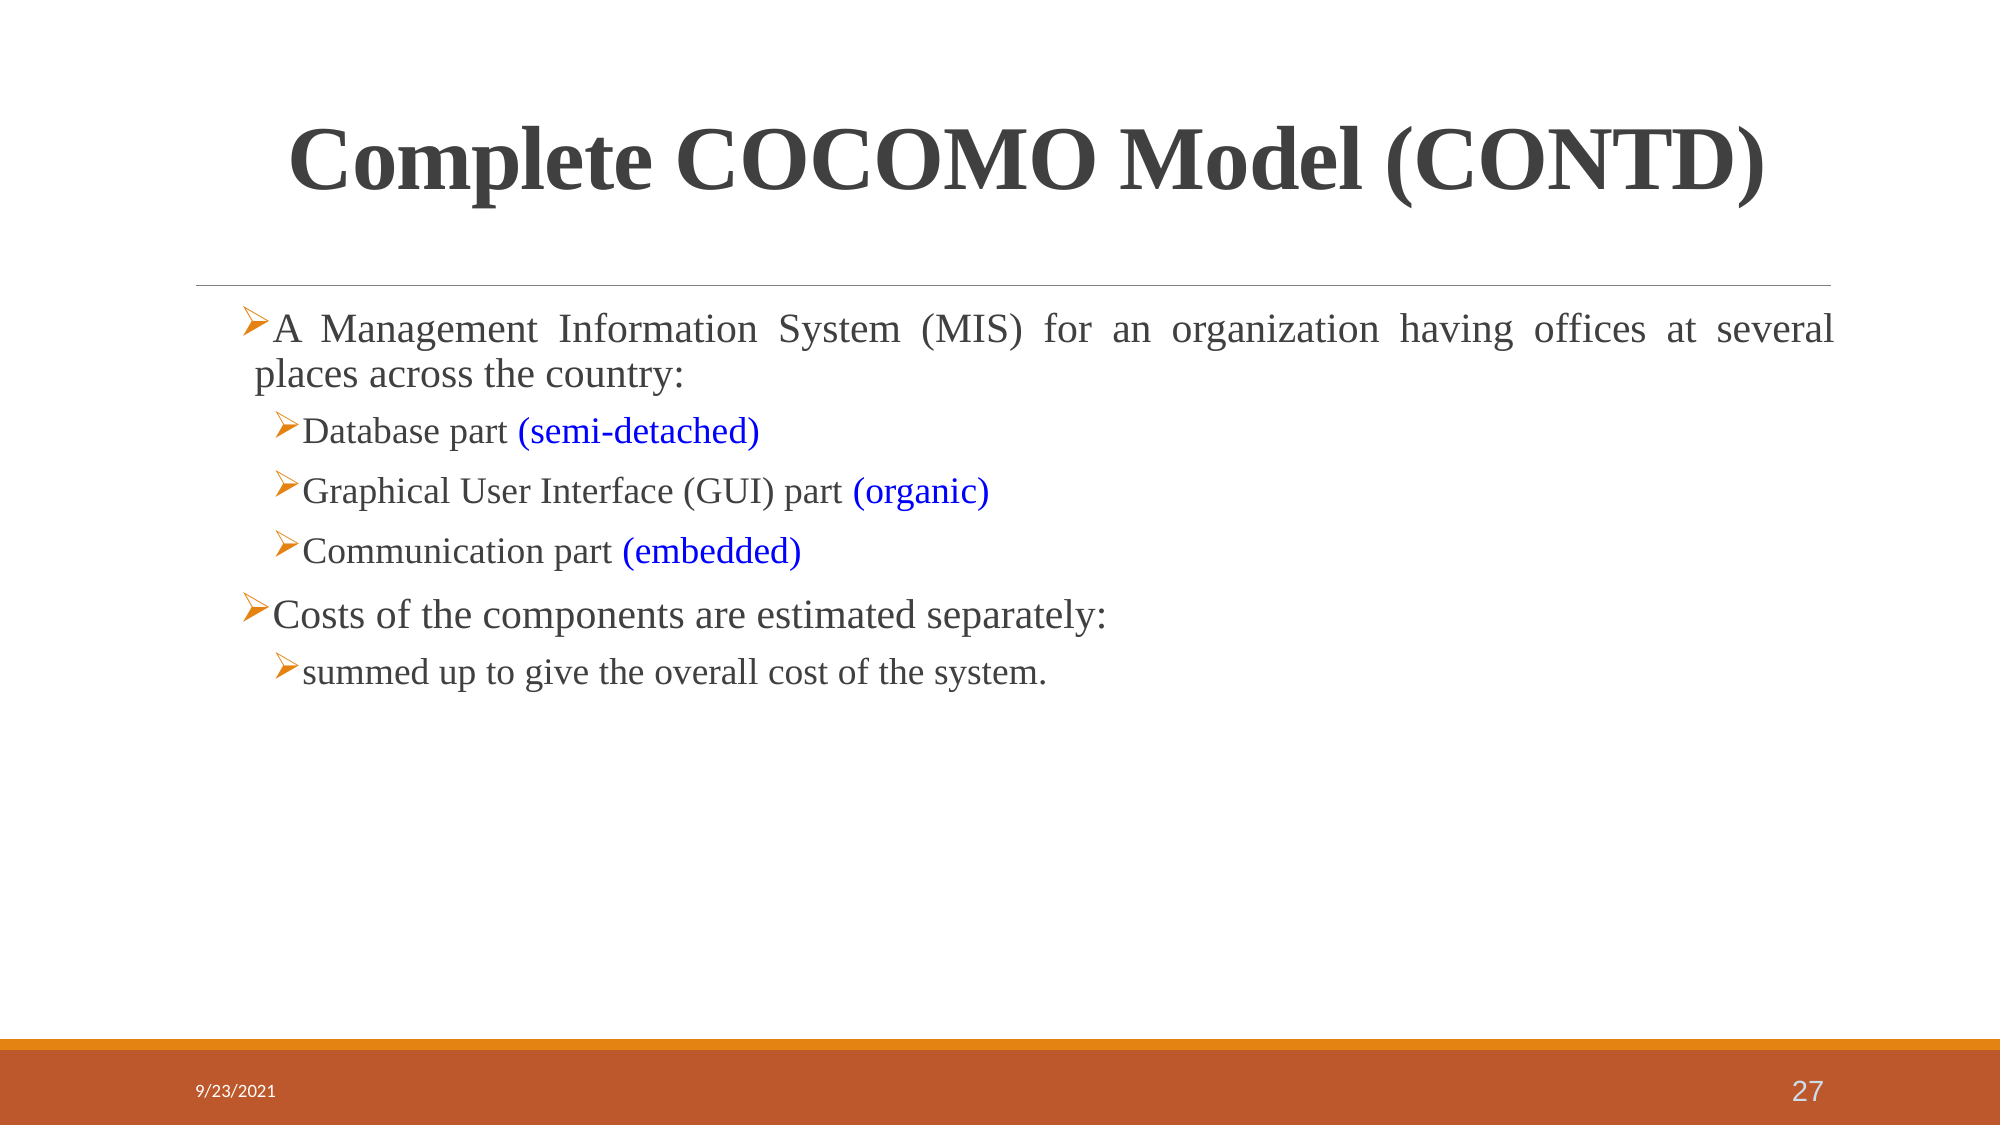

# Complete COCOMO Model (CONTD)
A Management Information System (MIS) for an organization having offices at several places across the country:
Database part (semi-detached)
Graphical User Interface (GUI) part (organic)
Communication part (embedded)
Costs of the components are estimated separately:
summed up to give the overall cost of the system.
9/23/2021
27